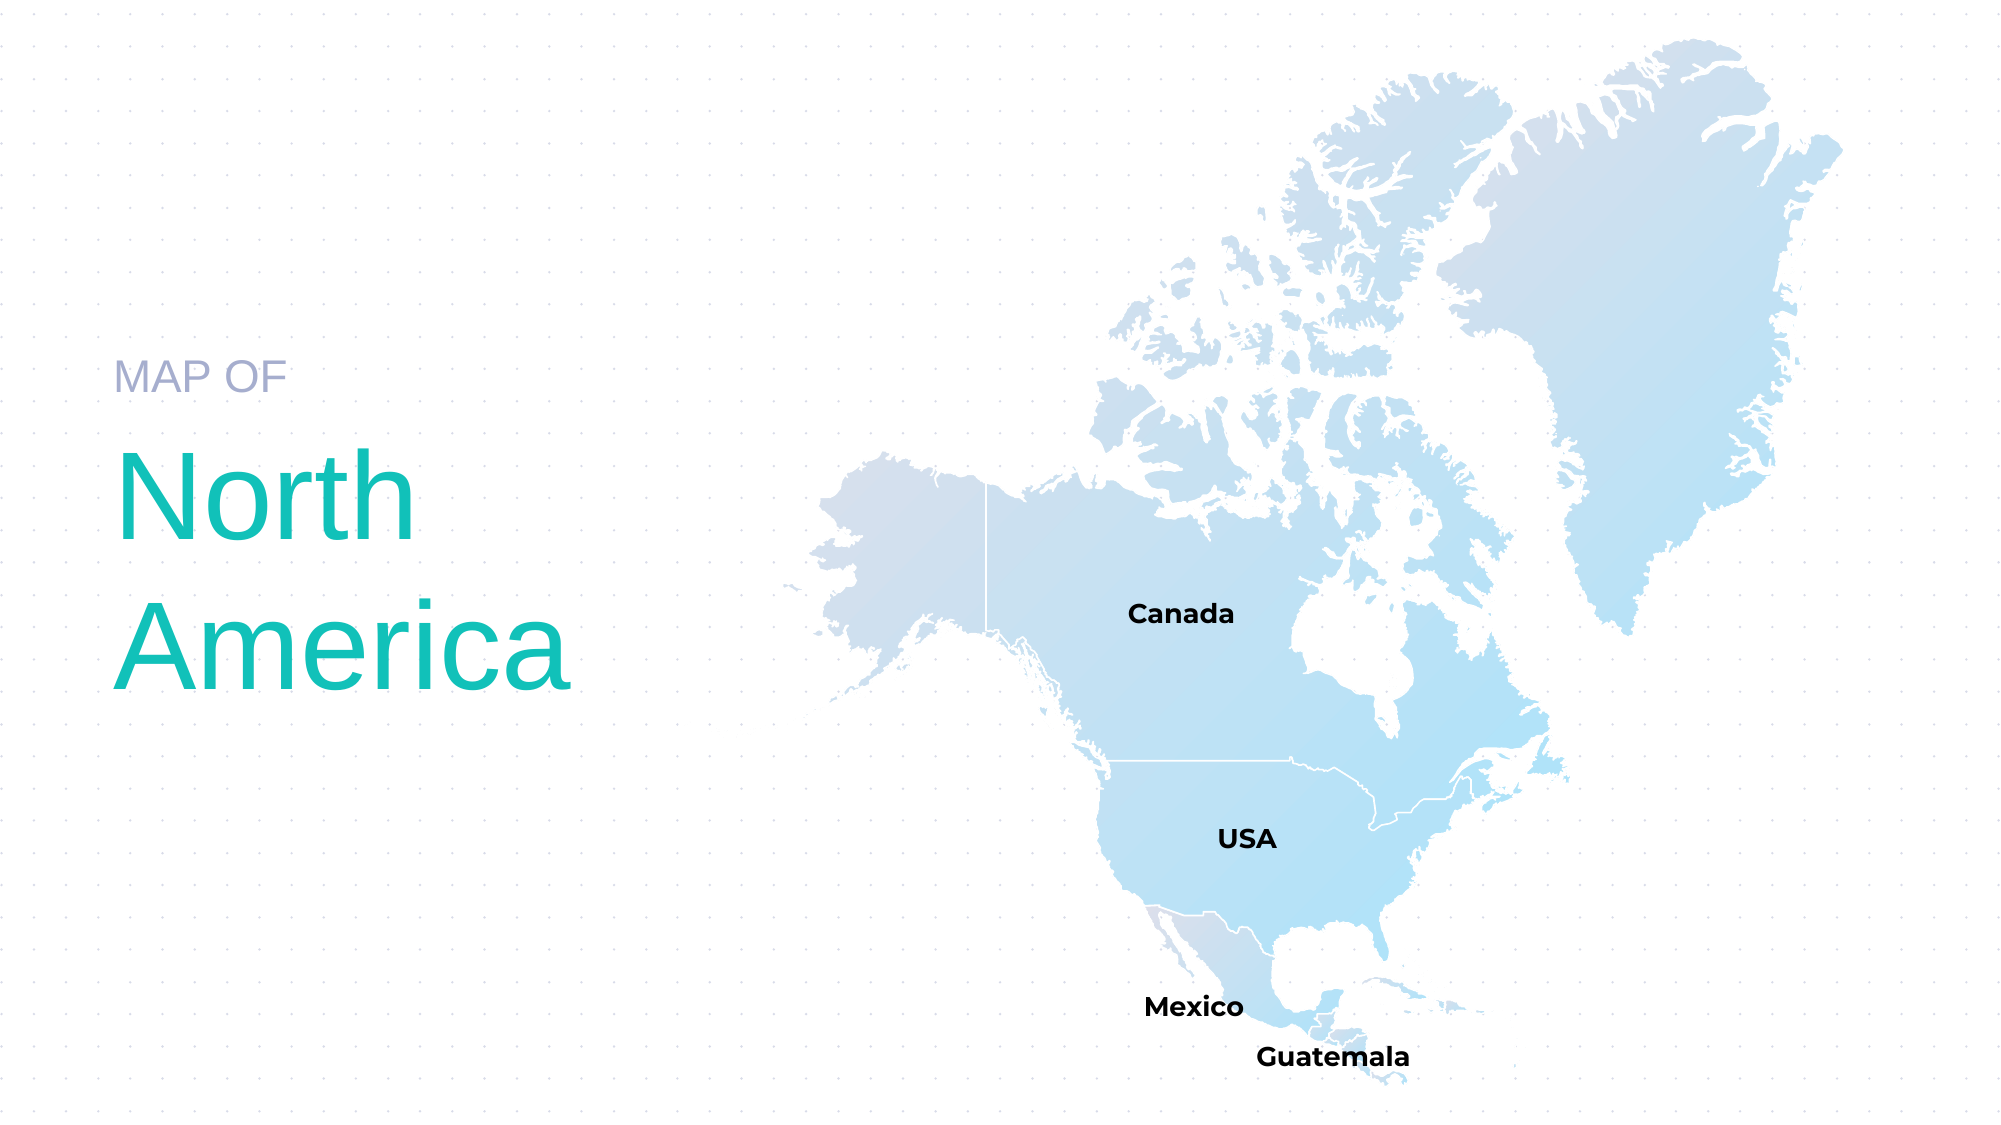

MAP OF
North America
Canada
USA
Mexico
Guatemala